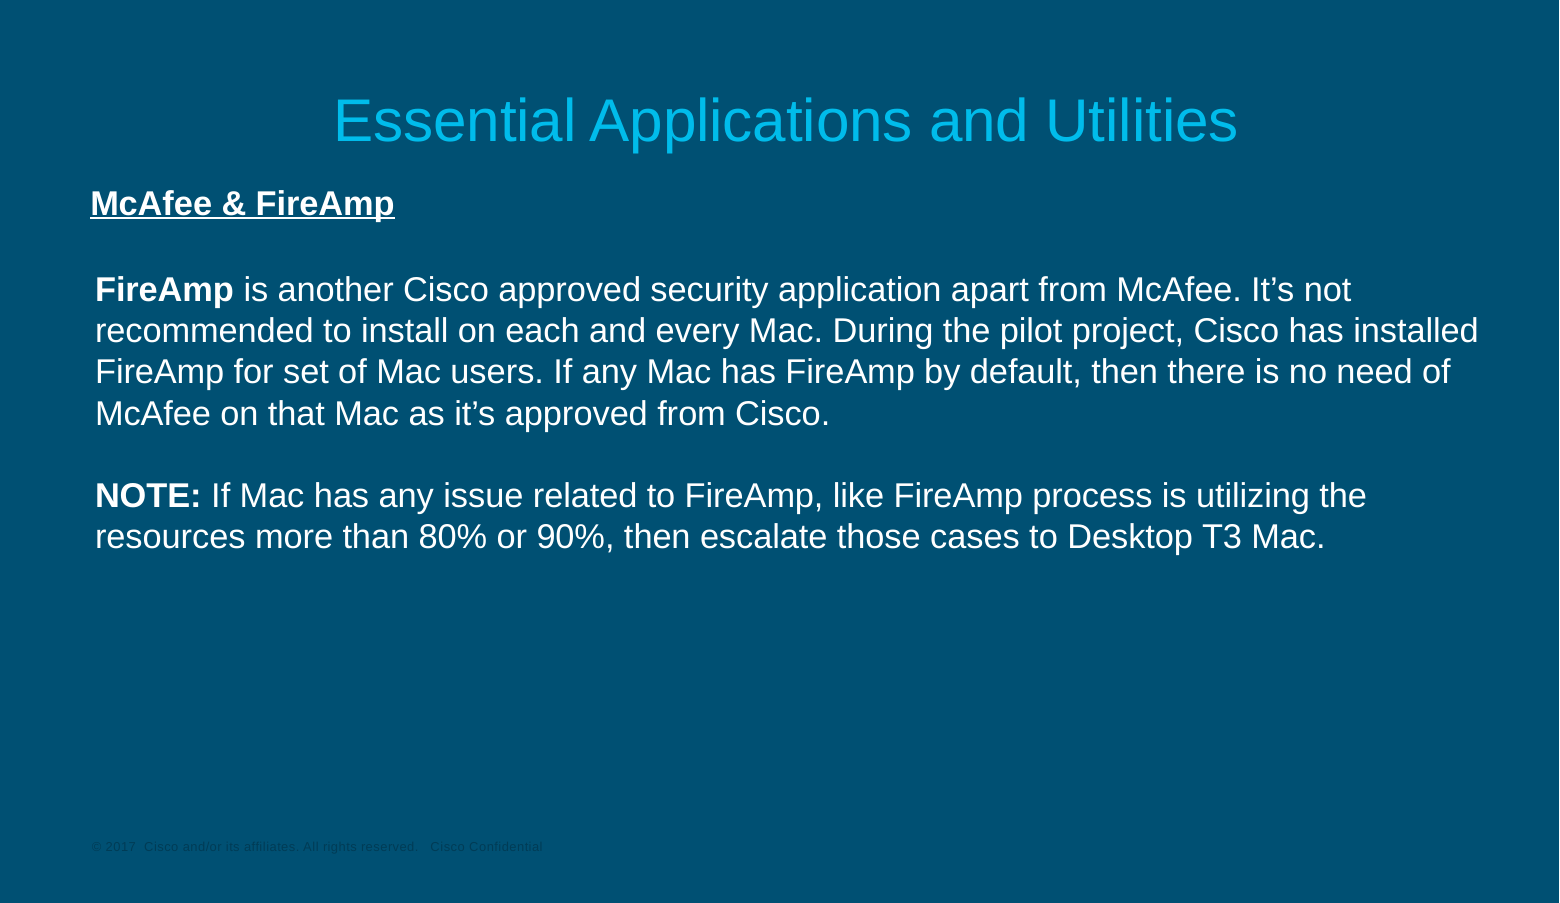

# Essential Applications and Utilities
McAfee & FireAmp
FireAmp is another Cisco approved security application apart from McAfee. It’s not
recommended to install on each and every Mac. During the pilot project, Cisco has installed
FireAmp for set of Mac users. If any Mac has FireAmp by default, then there is no need of
McAfee on that Mac as it’s approved from Cisco.

NOTE: If Mac has any issue related to FireAmp, like FireAmp process is utilizing the
resources more than 80% or 90%, then escalate those cases to Desktop T3 Mac.